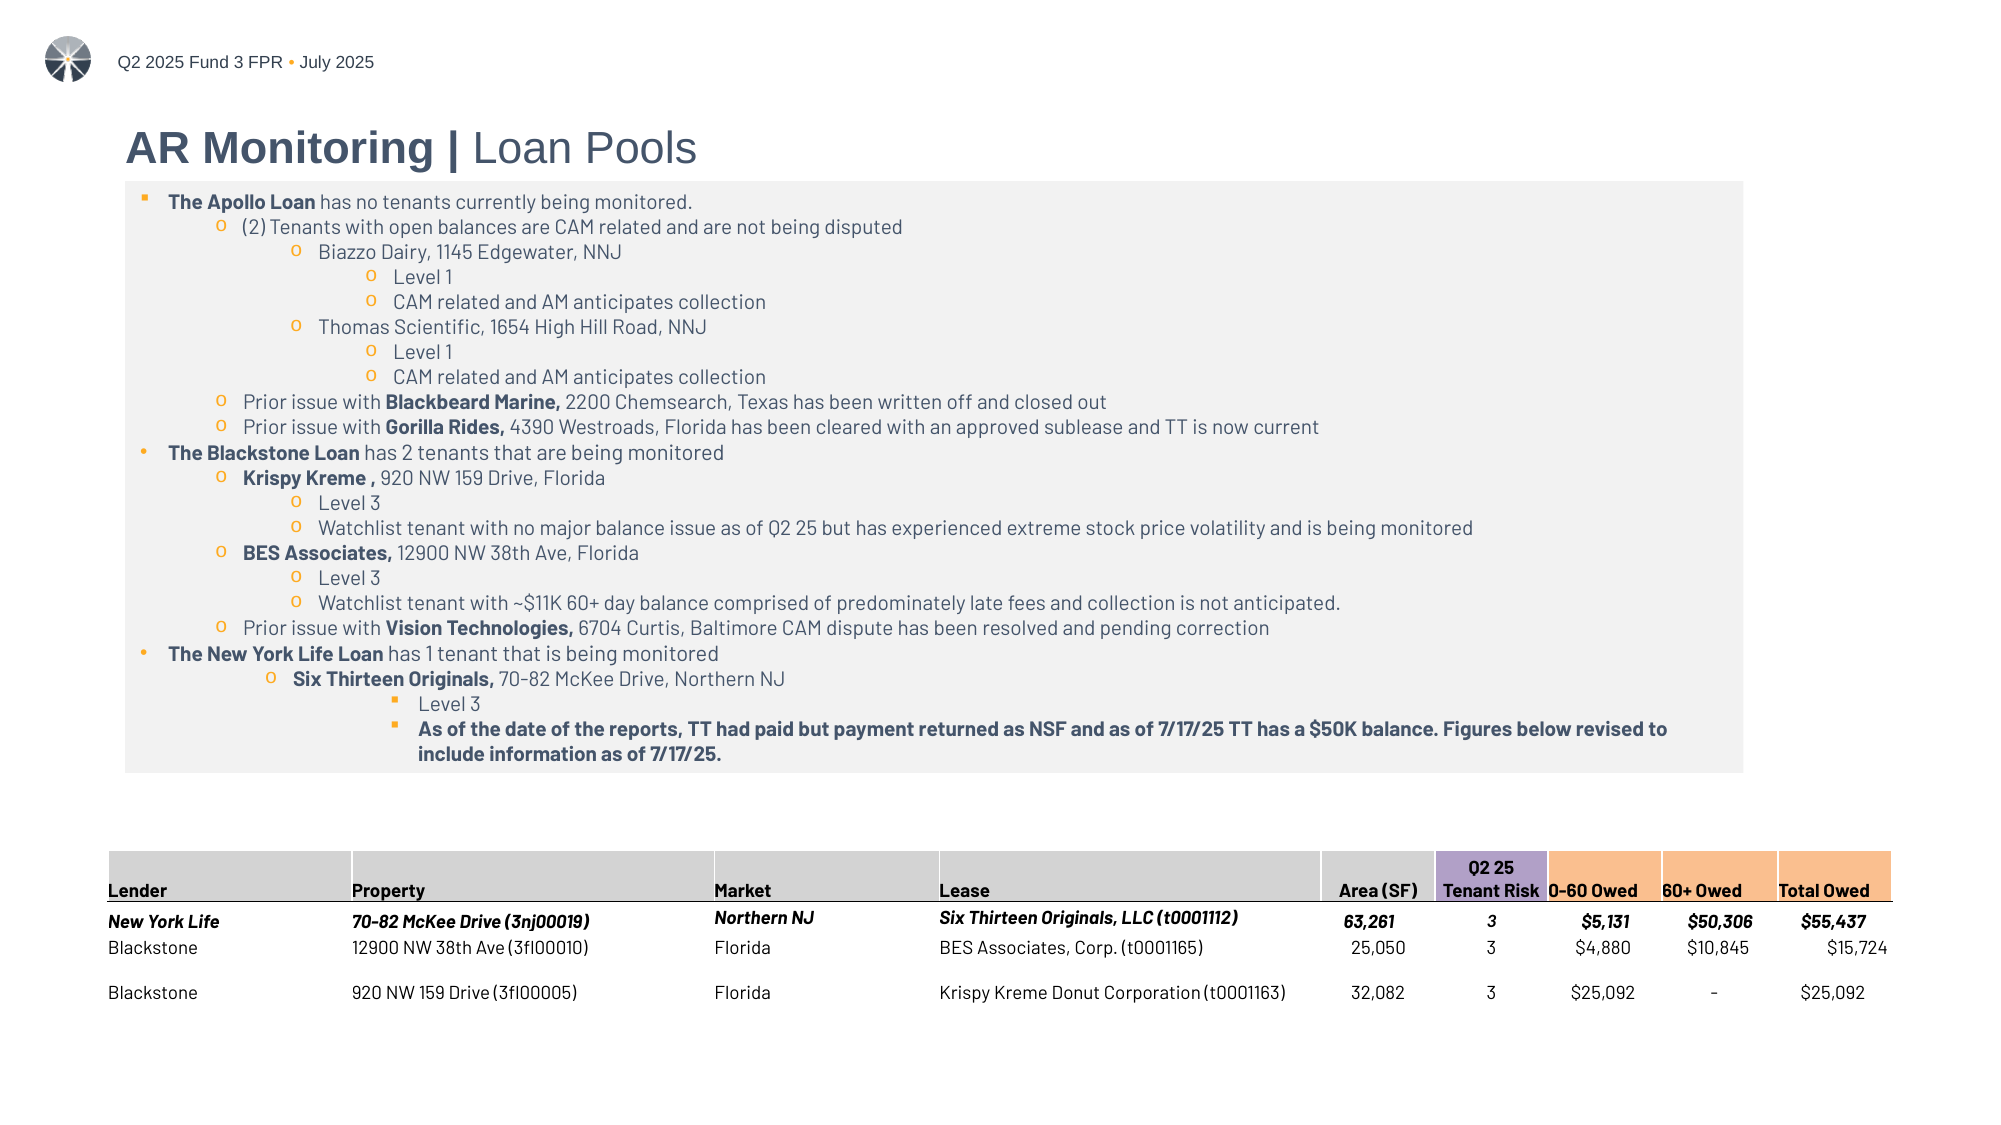

# AR Monitoring | Loan Pools
The Apollo Loan has no tenants currently being monitored.
(2) Tenants with open balances are CAM related and are not being disputed
Biazzo Dairy, 1145 Edgewater, NNJ
Level 1
CAM related and AM anticipates collection
Thomas Scientific, 1654 High Hill Road, NNJ
Level 1
CAM related and AM anticipates collection
Prior issue with Blackbeard Marine, 2200 Chemsearch, Texas has been written off and closed out
Prior issue with Gorilla Rides, 4390 Westroads, Florida has been cleared with an approved sublease and TT is now current
The Blackstone Loan has 2 tenants that are being monitored
Krispy Kreme , 920 NW 159 Drive, Florida
Level 3
Watchlist tenant with no major balance issue as of Q2 25 but has experienced extreme stock price volatility and is being monitored
BES Associates, 12900 NW 38th Ave, Florida
Level 3
Watchlist tenant with ~$11K 60+ day balance comprised of predominately late fees and collection is not anticipated.
Prior issue with Vision Technologies, 6704 Curtis, Baltimore CAM dispute has been resolved and pending correction
The New York Life Loan has 1 tenant that is being monitored
Six Thirteen Originals, 70-82 McKee Drive, Northern NJ
Level 3
As of the date of the reports, TT had paid but payment returned as NSF and as of 7/17/25 TT has a $50K balance. Figures below revised to include information as of 7/17/25.
| Lender | Property | Market | Lease | Area (SF) | Q2 25 Tenant Risk | 0-60 Owed | 60+ Owed | Total Owed |
| --- | --- | --- | --- | --- | --- | --- | --- | --- |
| New York Life | 70-82 McKee Drive (3nj00019) | Northern NJ | Six Thirteen Originals, LLC (t0001112) | 63,261 | 3 | $5,131 | $50,306 | $55,437 |
| Blackstone | 12900 NW 38th Ave (3fl00010) | Florida | BES Associates, Corp. (t0001165) | 25,050 | 3 | $4,880 | $10,845 | $15,724 |
| Blackstone | 920 NW 159 Drive (3fl00005) | Florida | Krispy Kreme Donut Corporation (t0001163) | 32,082 | 3 | $25,092 | - | $25,092 |